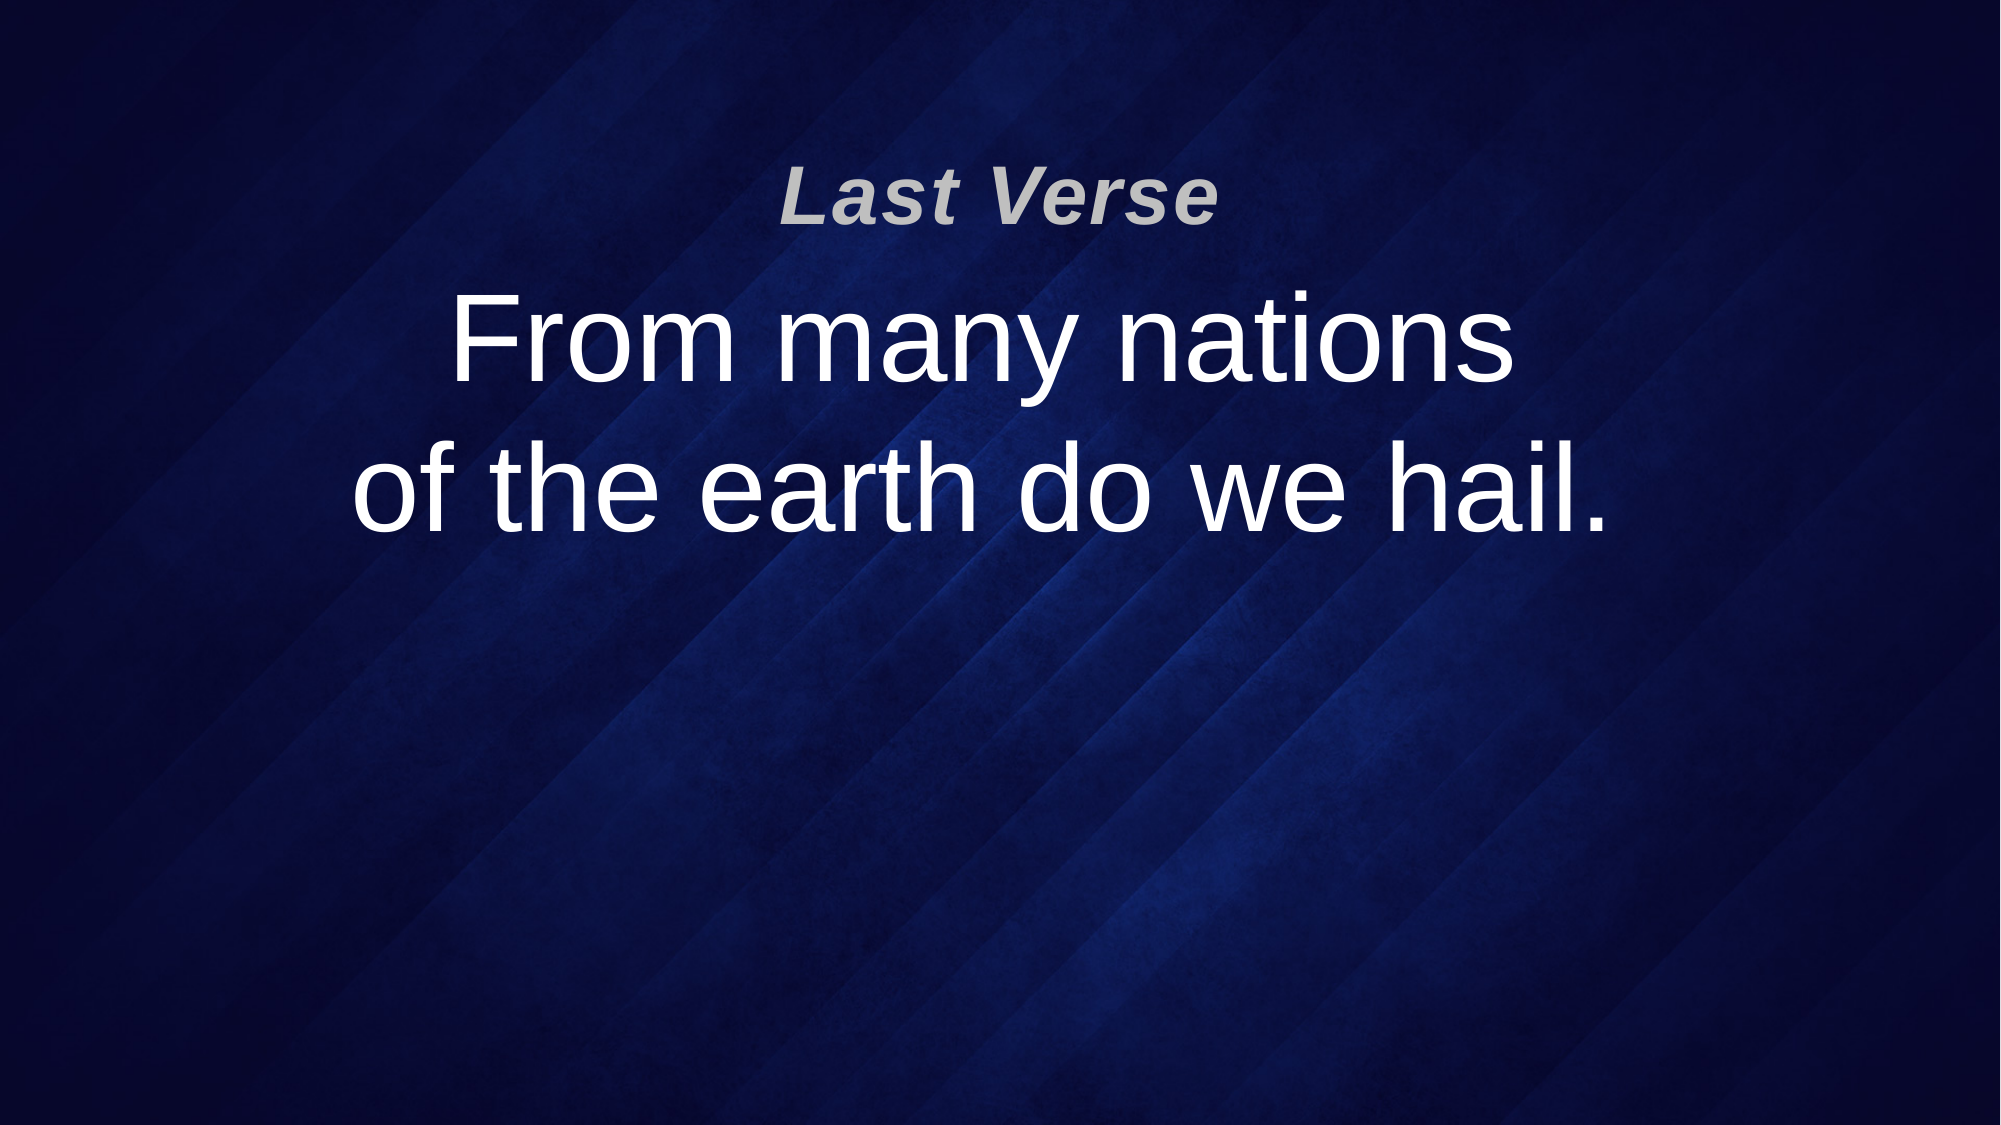

Last Verse
# From many nations of the earth do we hail.